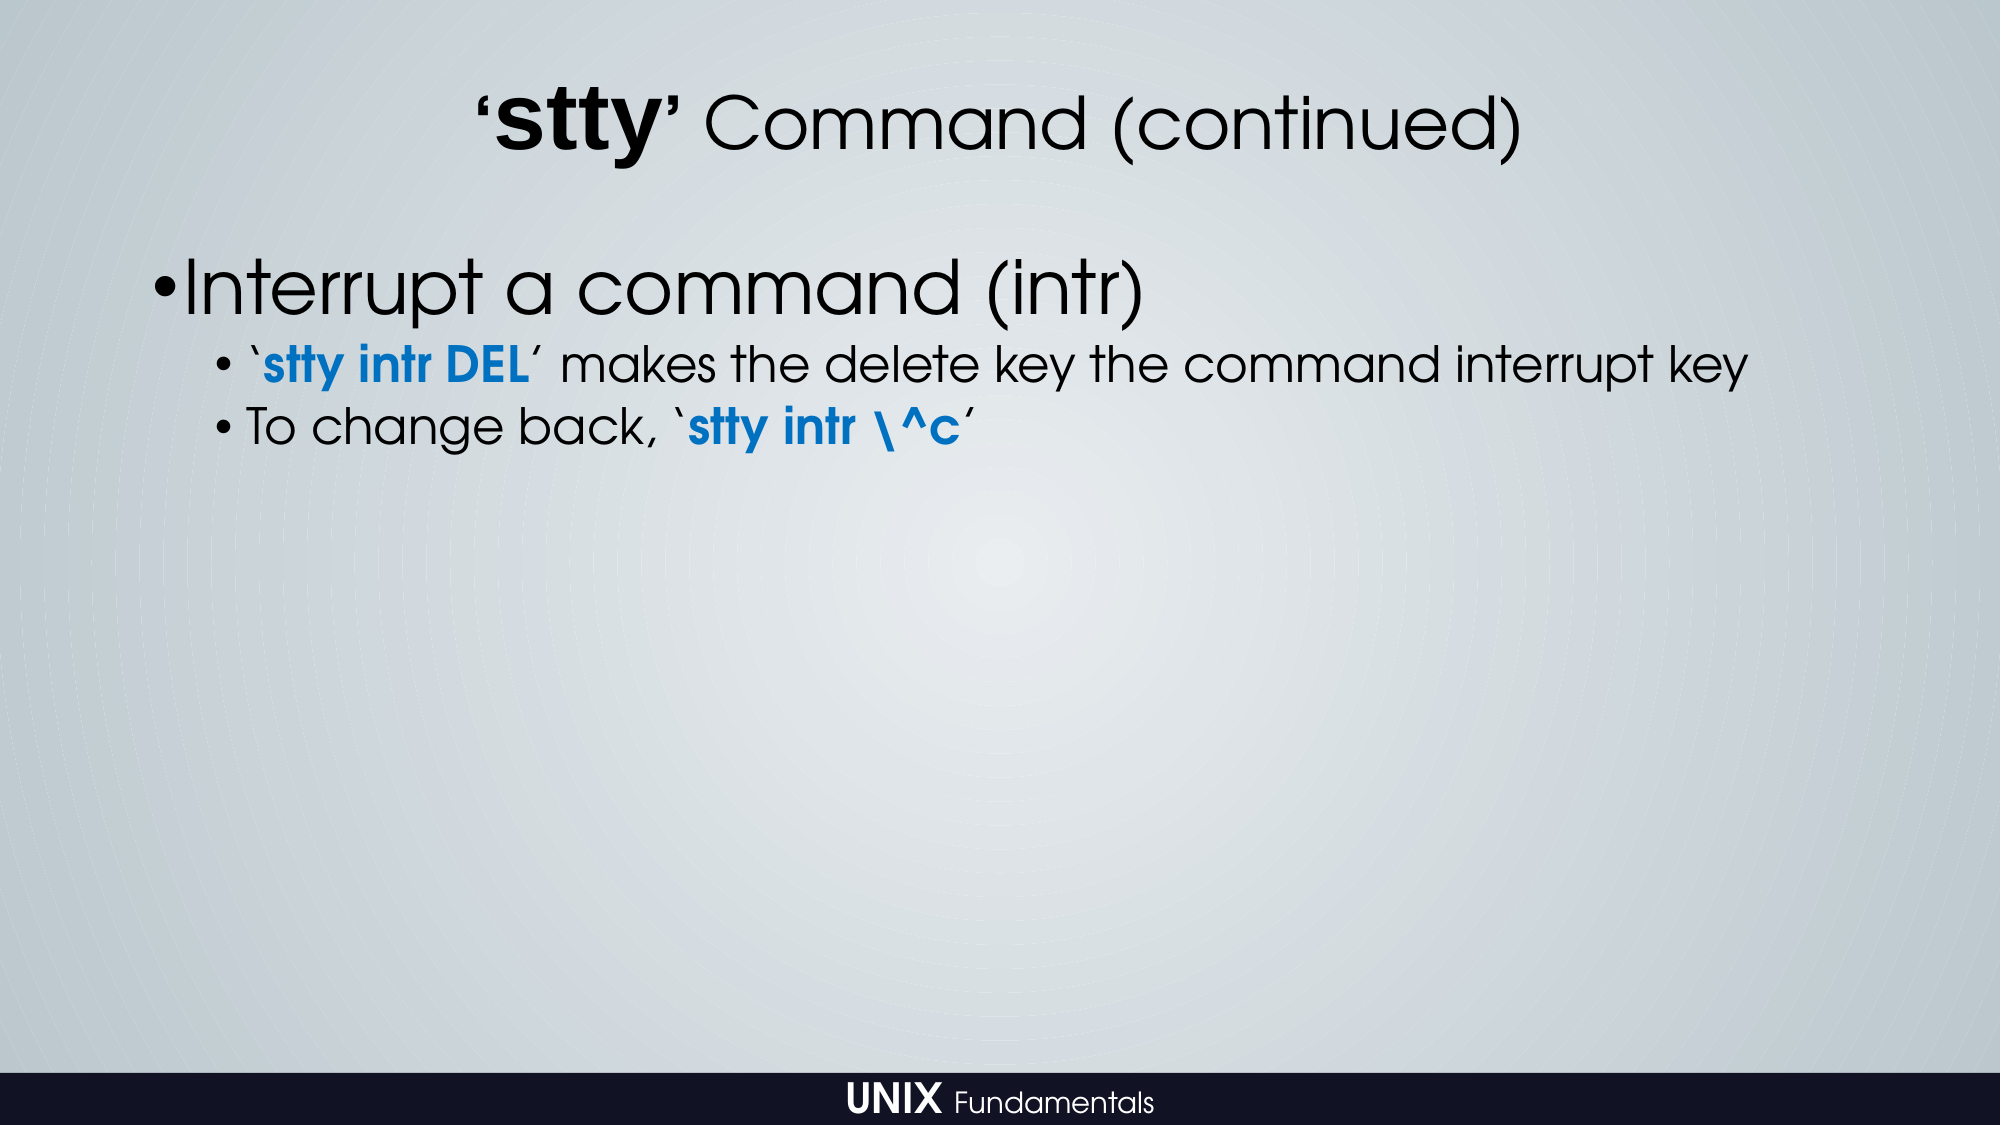

# ‘stty’ Command (continued)
Interrupt a command (intr)
‘stty intr DEL’ makes the delete key the command interrupt key
To change back, ‘stty intr \^c’